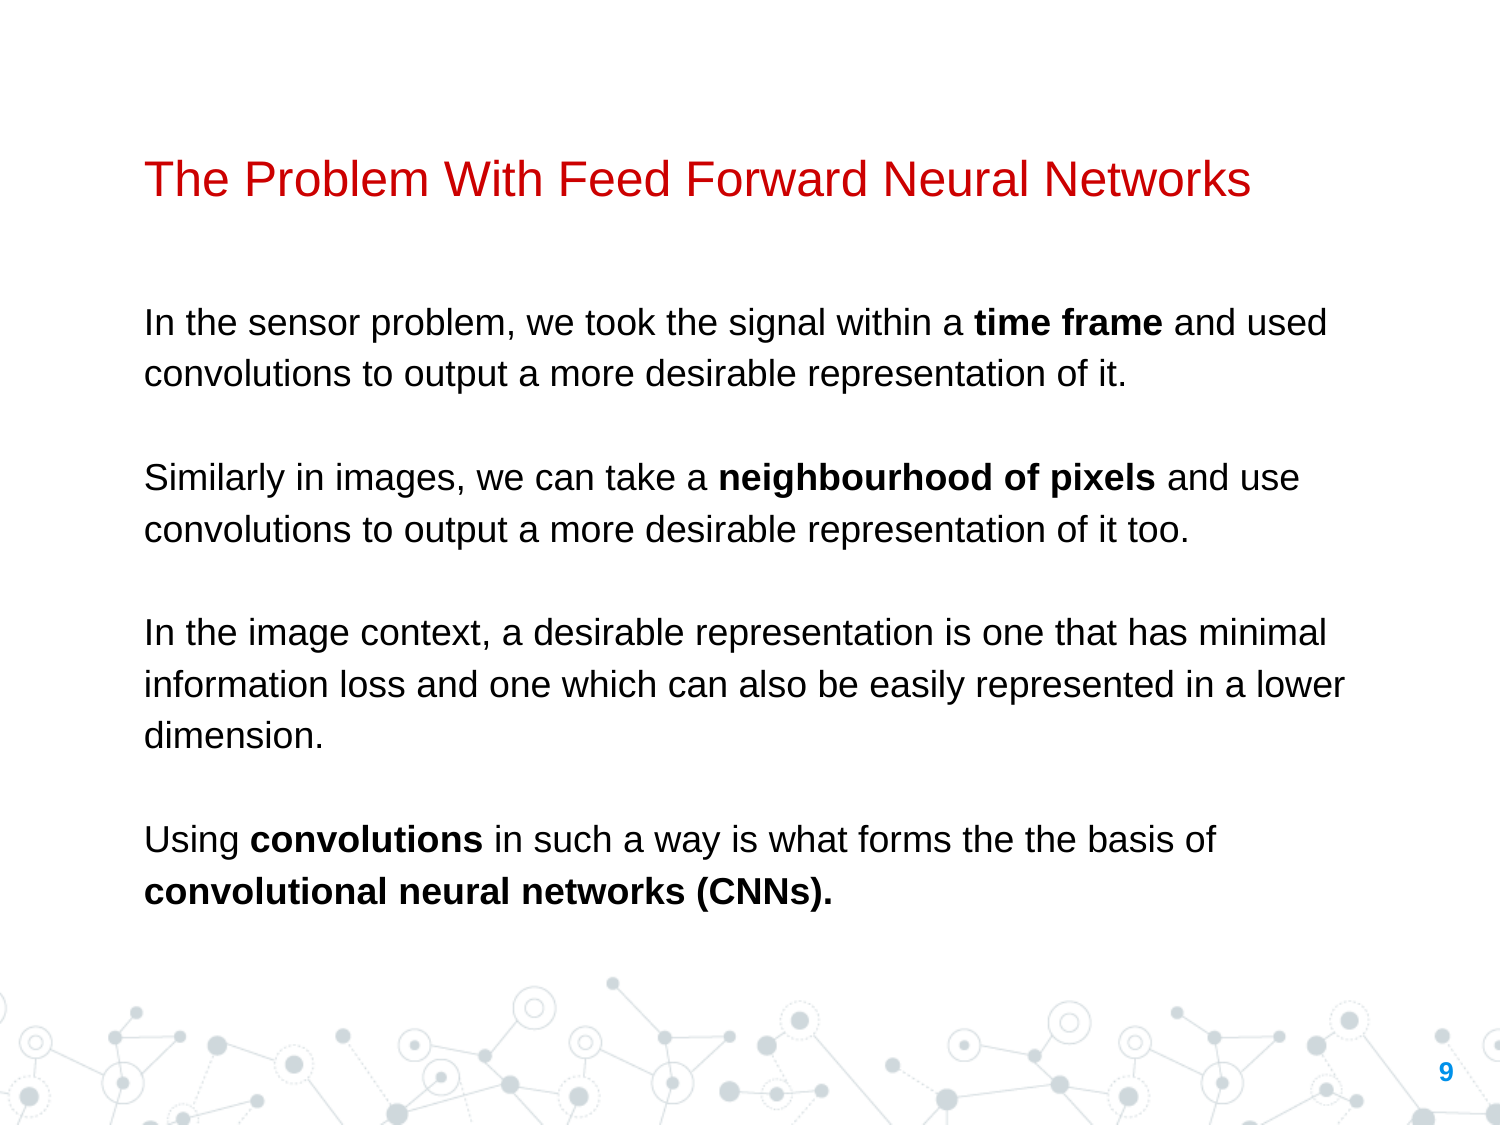

# The Problem With Feed Forward Neural Networks
In the sensor problem, we took the signal within a time frame and used convolutions to output a more desirable representation of it.

Similarly in images, we can take a neighbourhood of pixels and use convolutions to output a more desirable representation of it too.

In the image context, a desirable representation is one that has minimal information loss and one which can also be easily represented in a lower dimension.

Using convolutions in such a way is what forms the the basis of convolutional neural networks (CNNs).

9